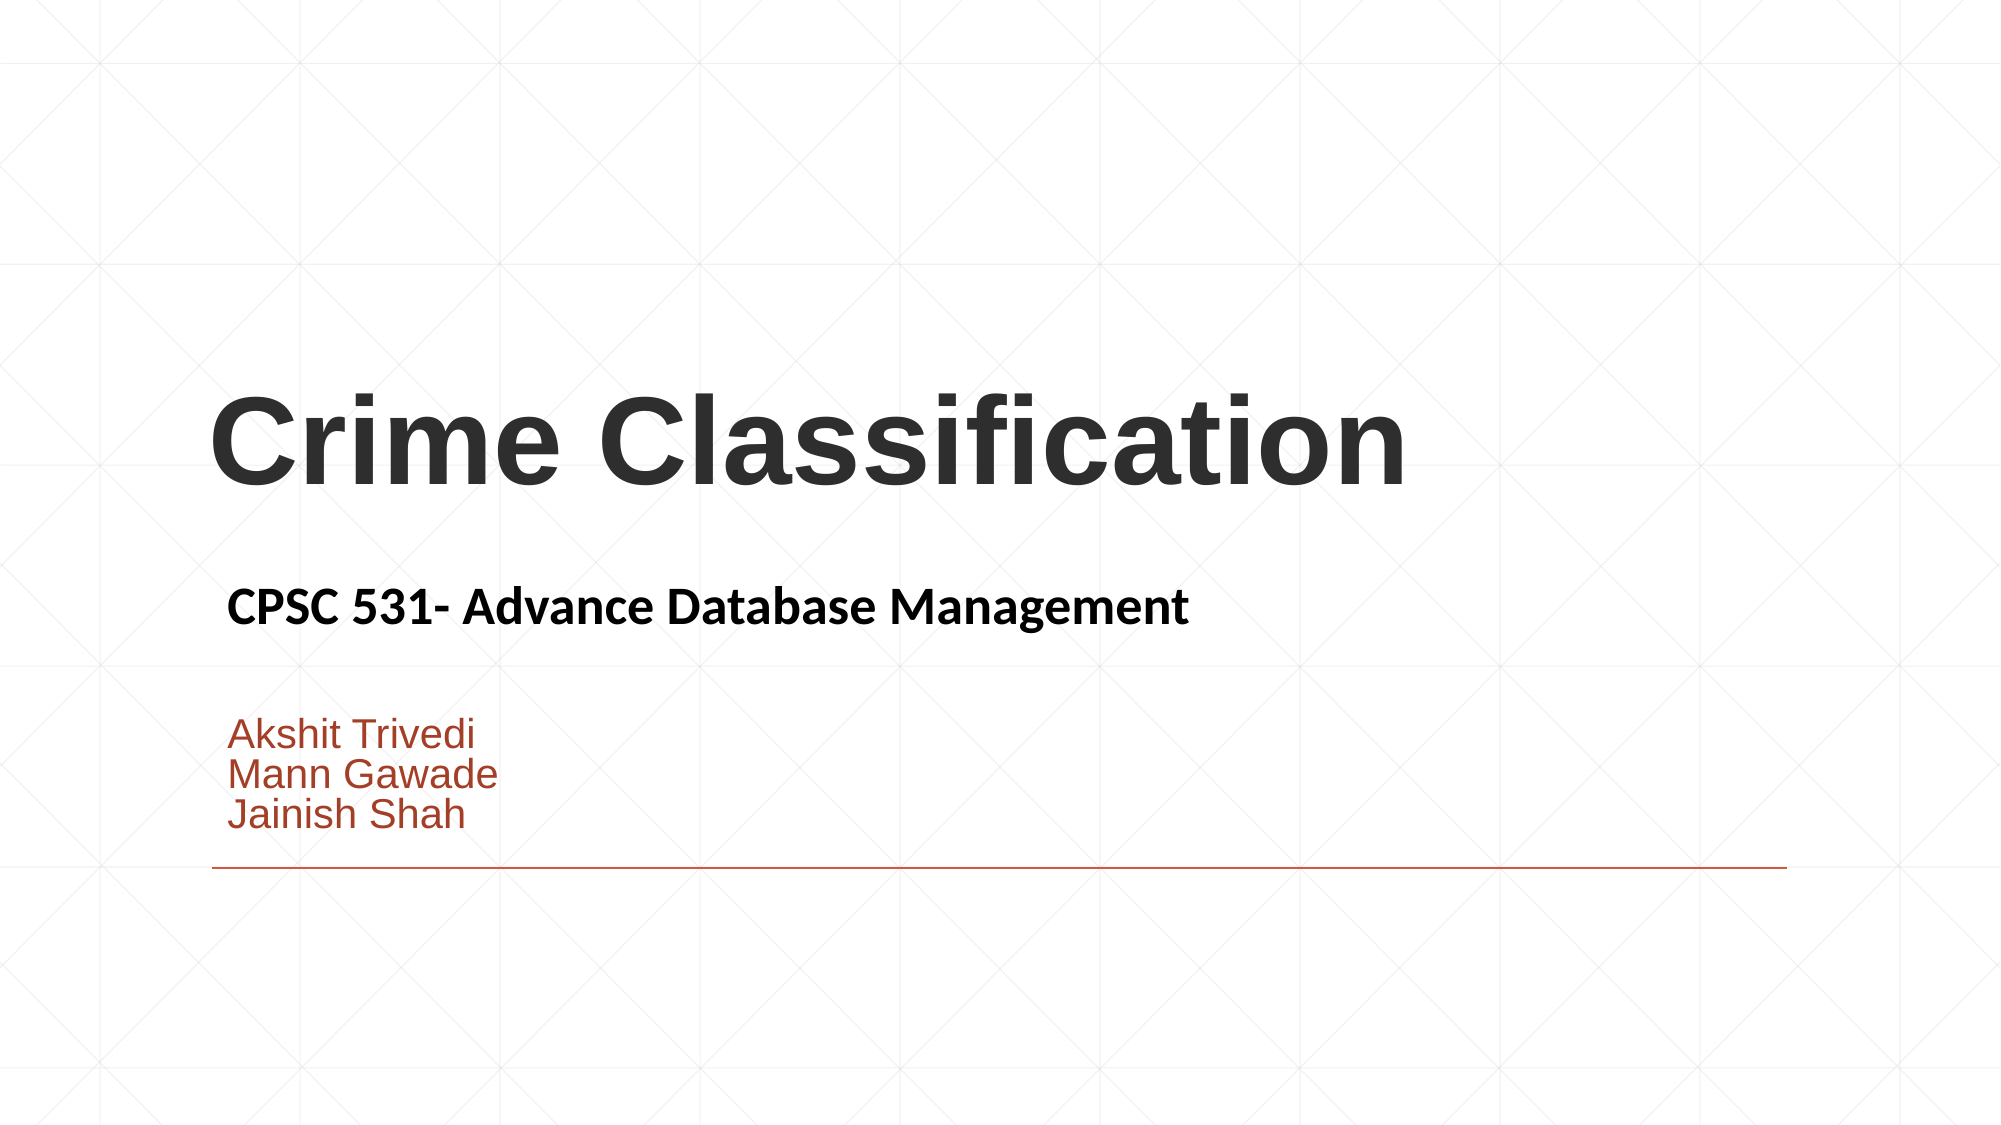

# Crime Classification
CPSC 531- Advance Database Management
Akshit Trivedi
Mann Gawade
Jainish Shah